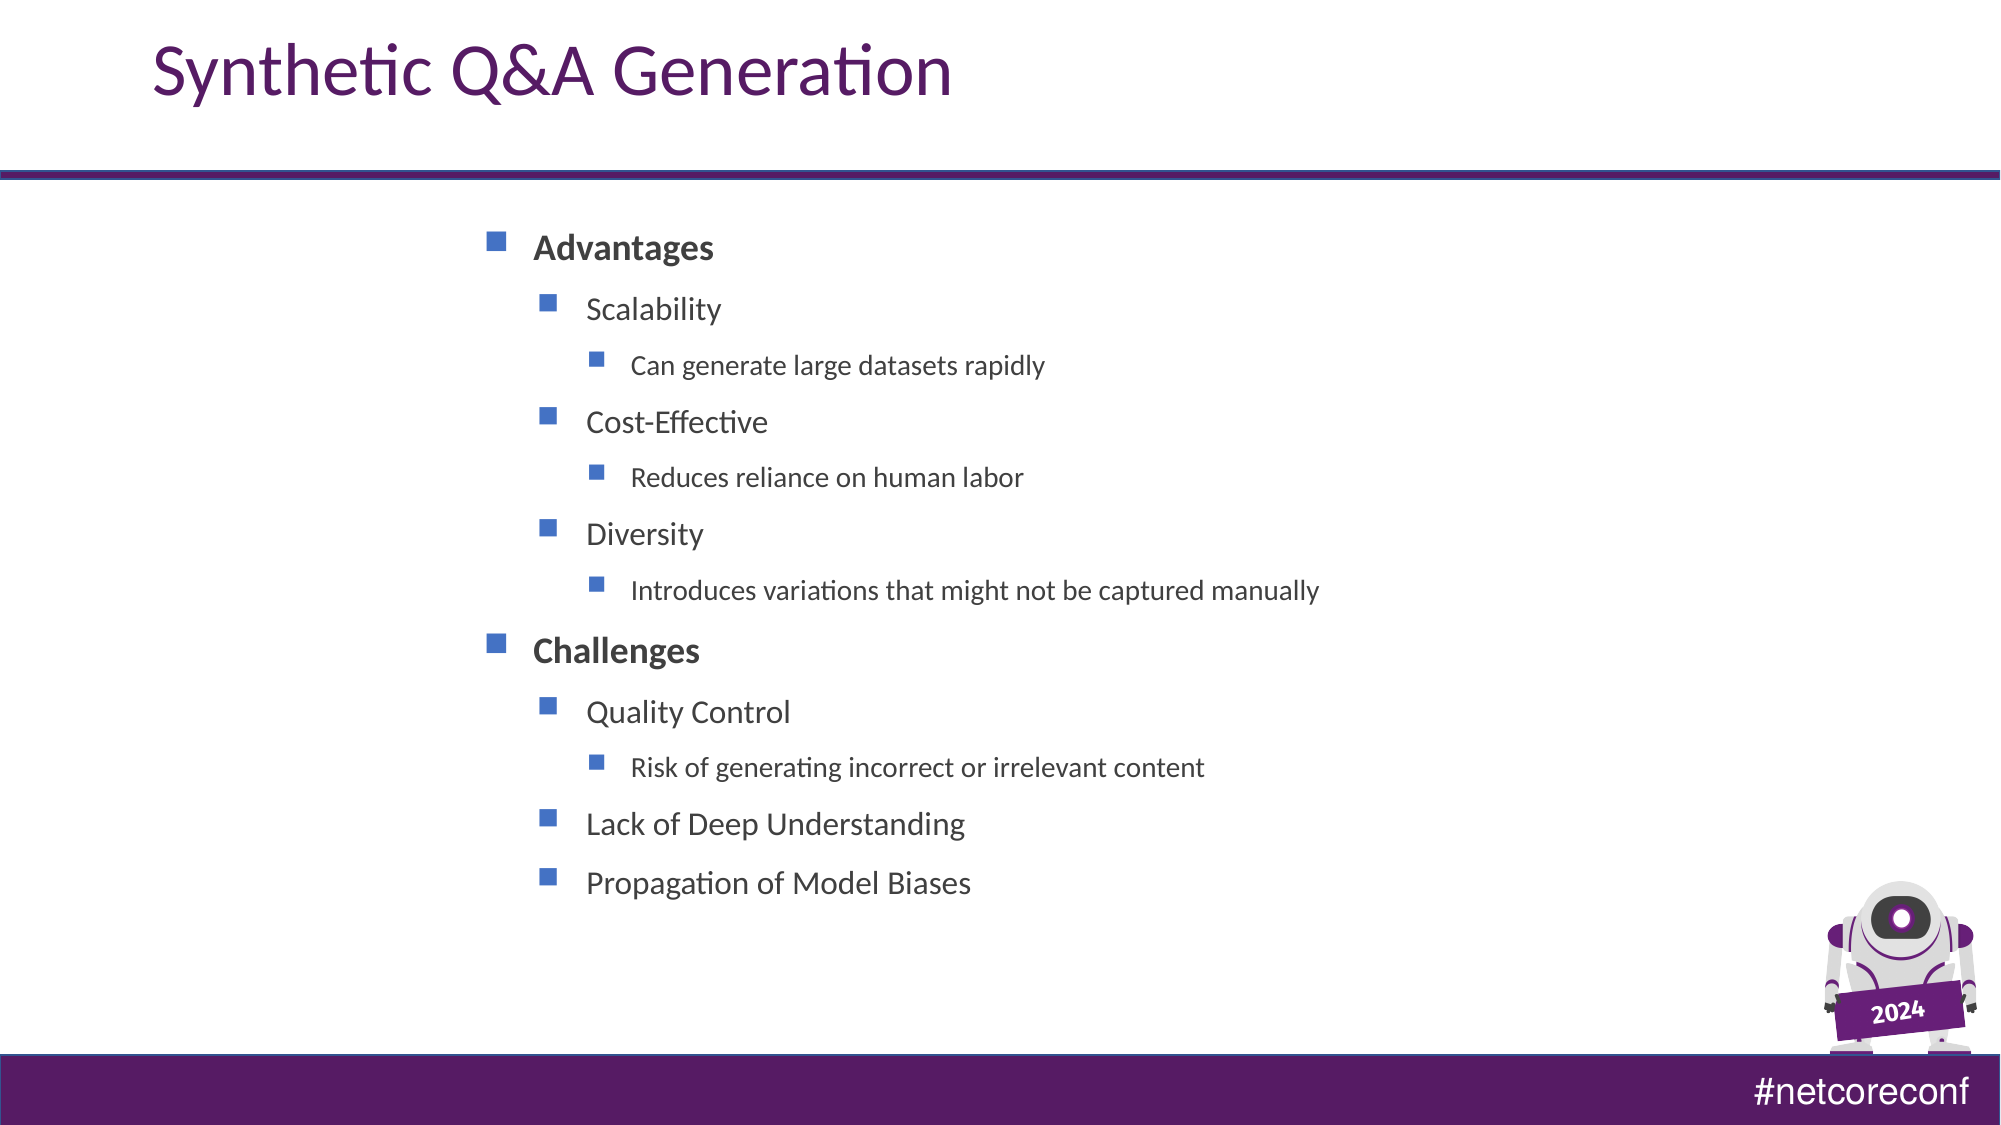

# Synthetic Q&A Generation
Advantages
Scalability
Can generate large datasets rapidly
Cost-Effective
Reduces reliance on human labor
Diversity
Introduces variations that might not be captured manually
Challenges
Quality Control
Risk of generating incorrect or irrelevant content
Lack of Deep Understanding
Propagation of Model Biases